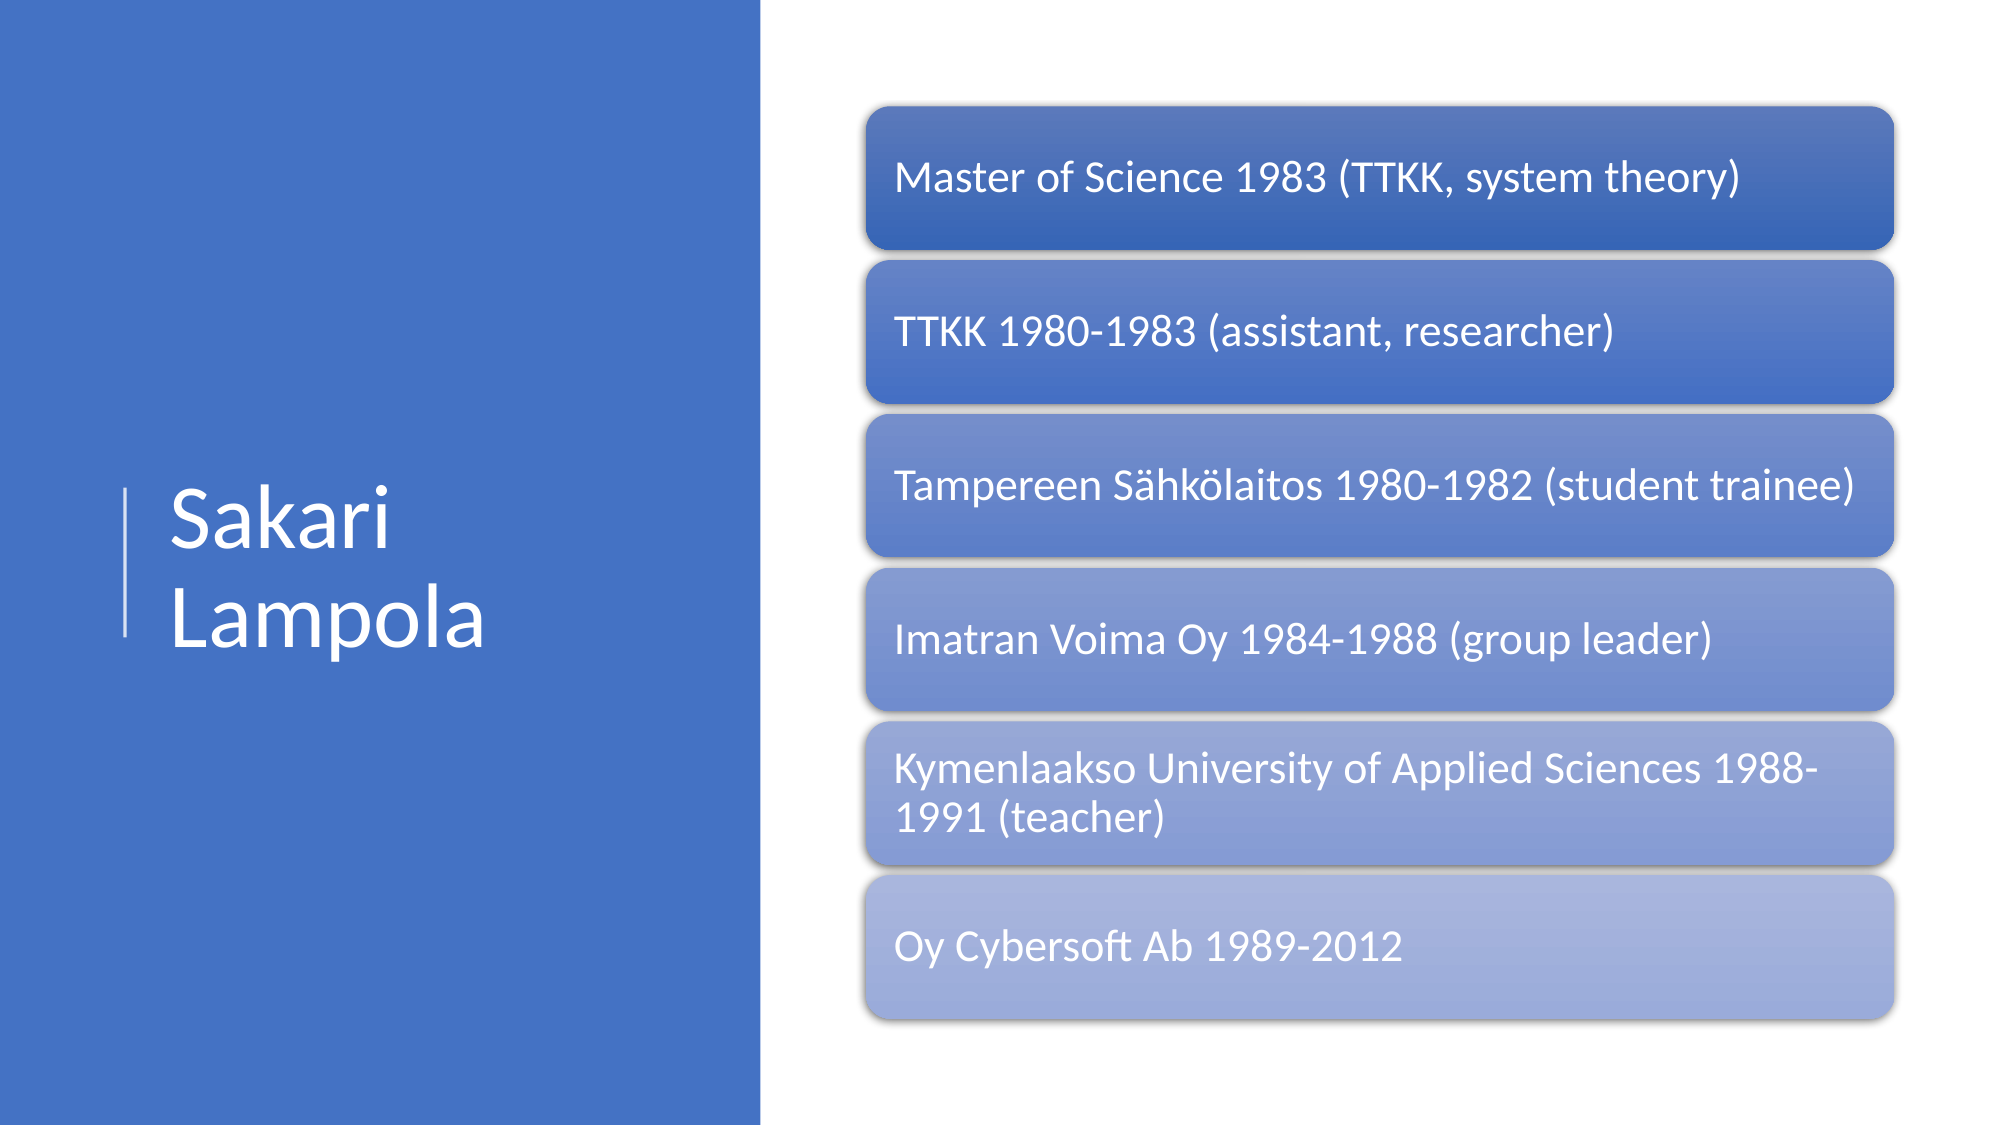

Master of Science 1983 (TTKK, system theory)
TTKK 1980-1983 (assistant, researcher)
Tampereen Sähkölaitos 1980-1982 (student trainee)
Imatran Voima Oy 1984-1988 (group leader)
Kymenlaakso University of Applied Sciences 1988-1991 (teacher)
Oy Cybersoft Ab 1989-2012
# Sakari Lampola